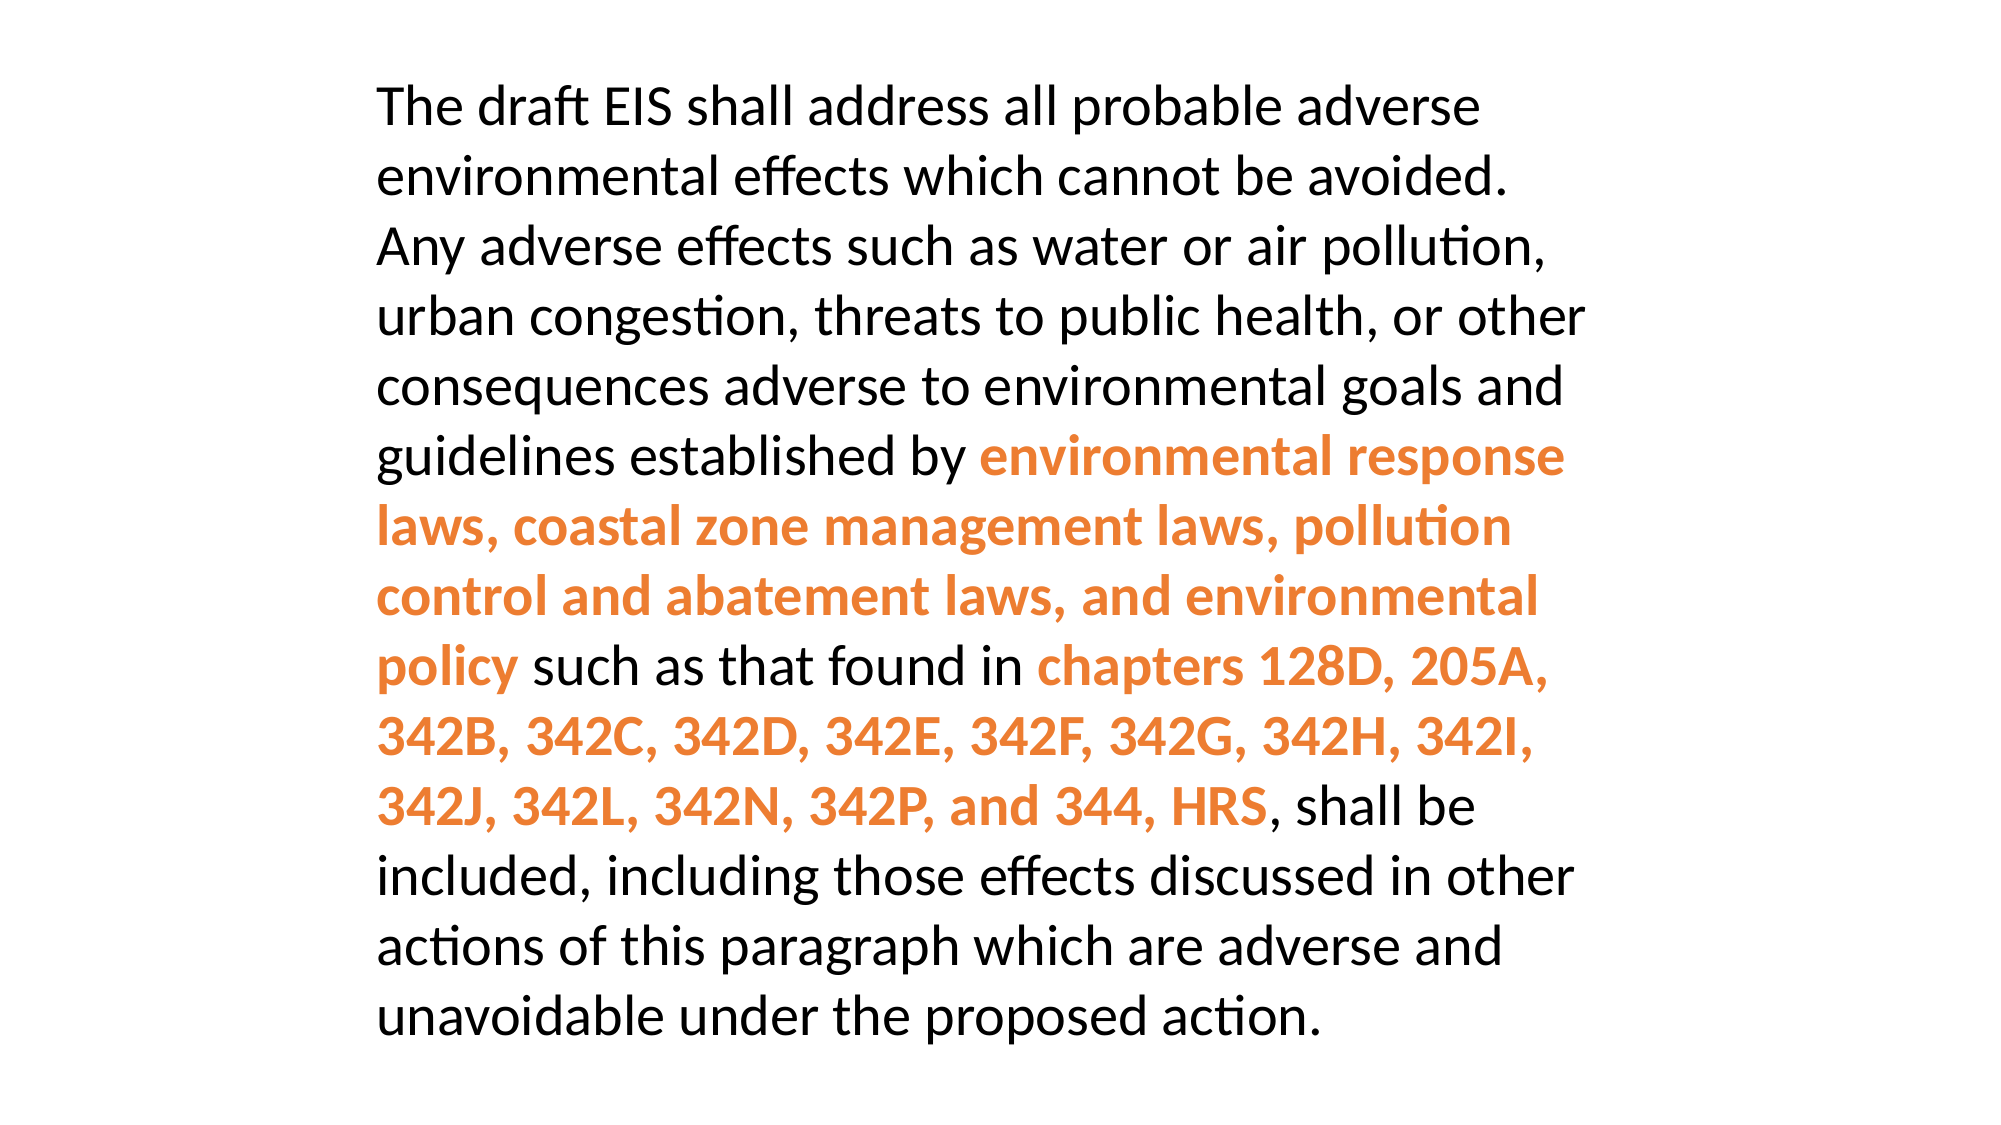

The draft EIS shall address all probable adverse environmental effects which cannot be avoided. Any adverse effects such as water or air pollution, urban congestion, threats to public health, or other consequences adverse to environmental goals and guidelines established by environmental response laws, coastal zone management laws, pollution control and abatement laws, and environmental policy such as that found in chapters 128D, 205A, 342B, 342C, 342D, 342E, 342F, 342G, 342H, 342I, 342J, 342L, 342N, 342P, and 344, HRS, shall be included, including those effects discussed in other actions of this paragraph which are adverse and unavoidable under the proposed action.